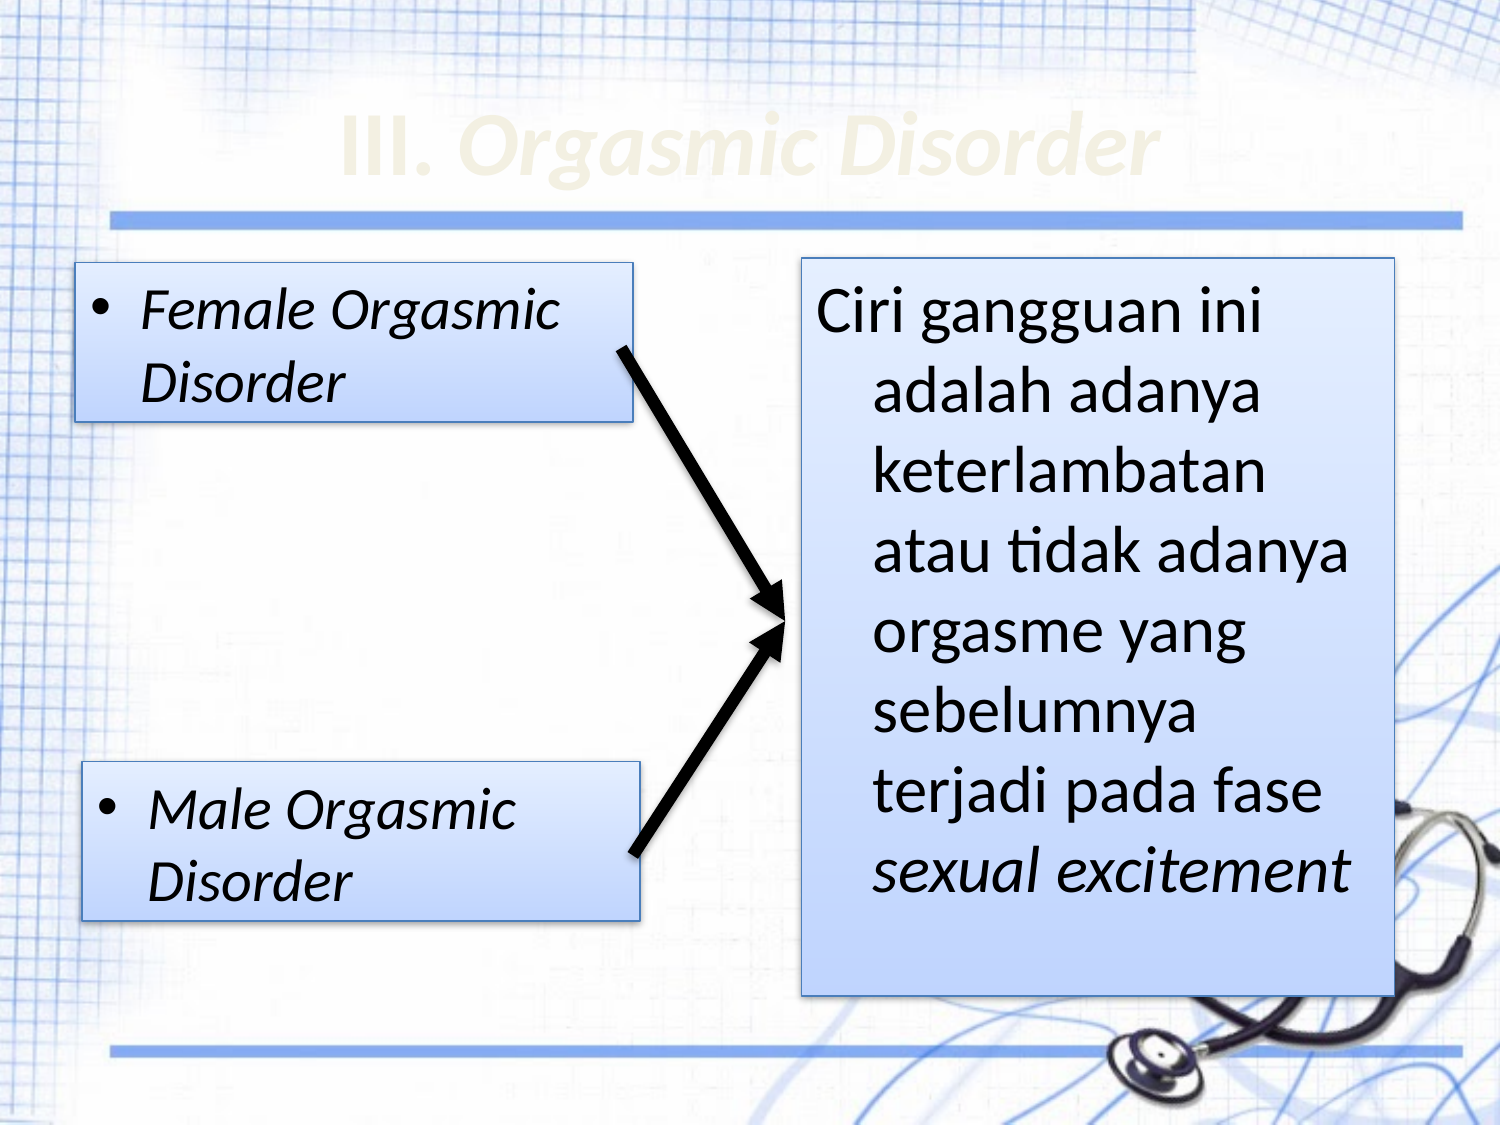

# III. Orgasmic Disorder
Ciri gangguan ini adalah adanya keterlambatan atau tidak adanya orgasme yang sebelumnya terjadi pada fase sexual excitement
Female Orgasmic Disorder
Male Orgasmic Disorder